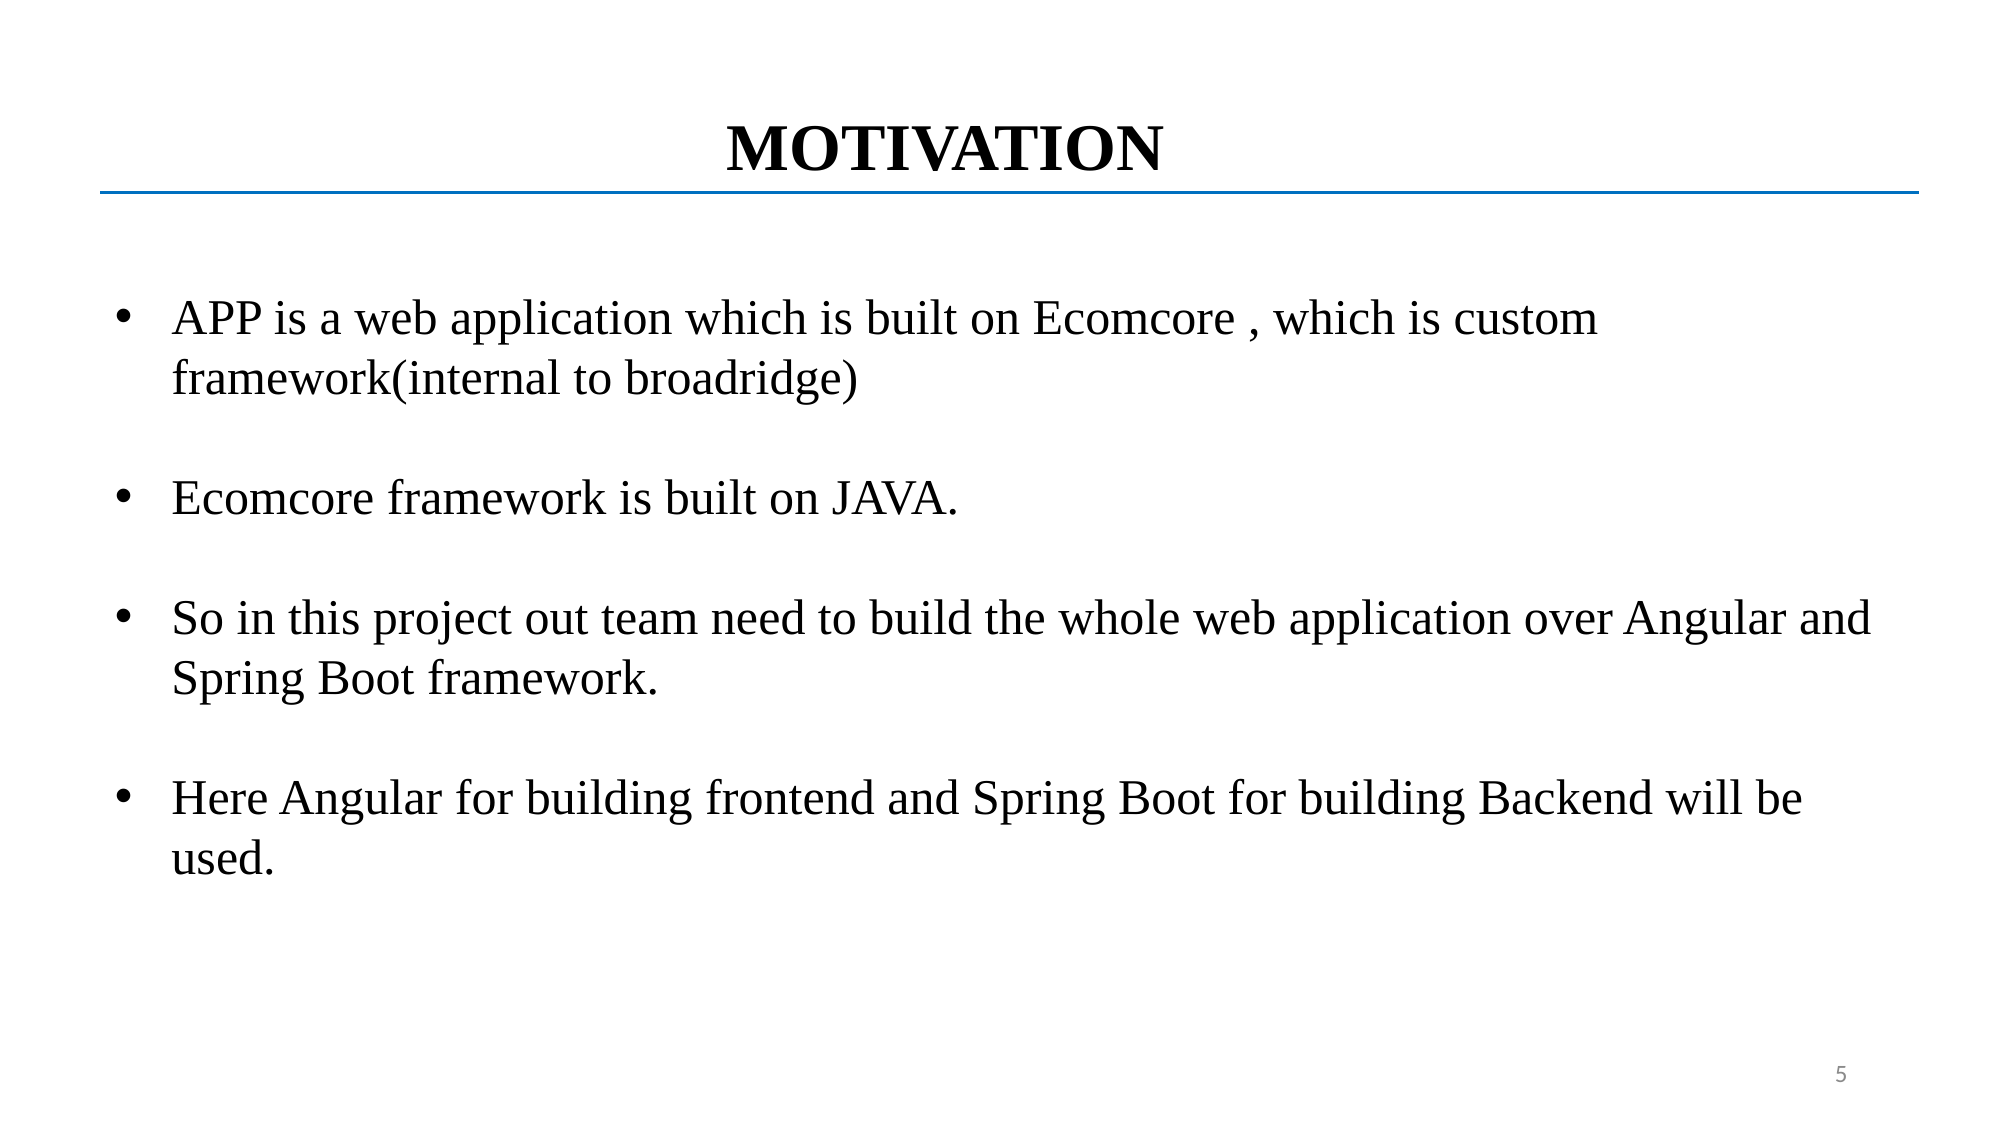

MOTIVATION

APP is a web application which is built on Ecomcore , which is custom framework(internal to broadridge)

Ecomcore framework is built on JAVA.

So in this project out team need to build the whole web application over Angular and Spring Boot framework.

Here Angular for building frontend and Spring Boot for building Backend will be used.
5